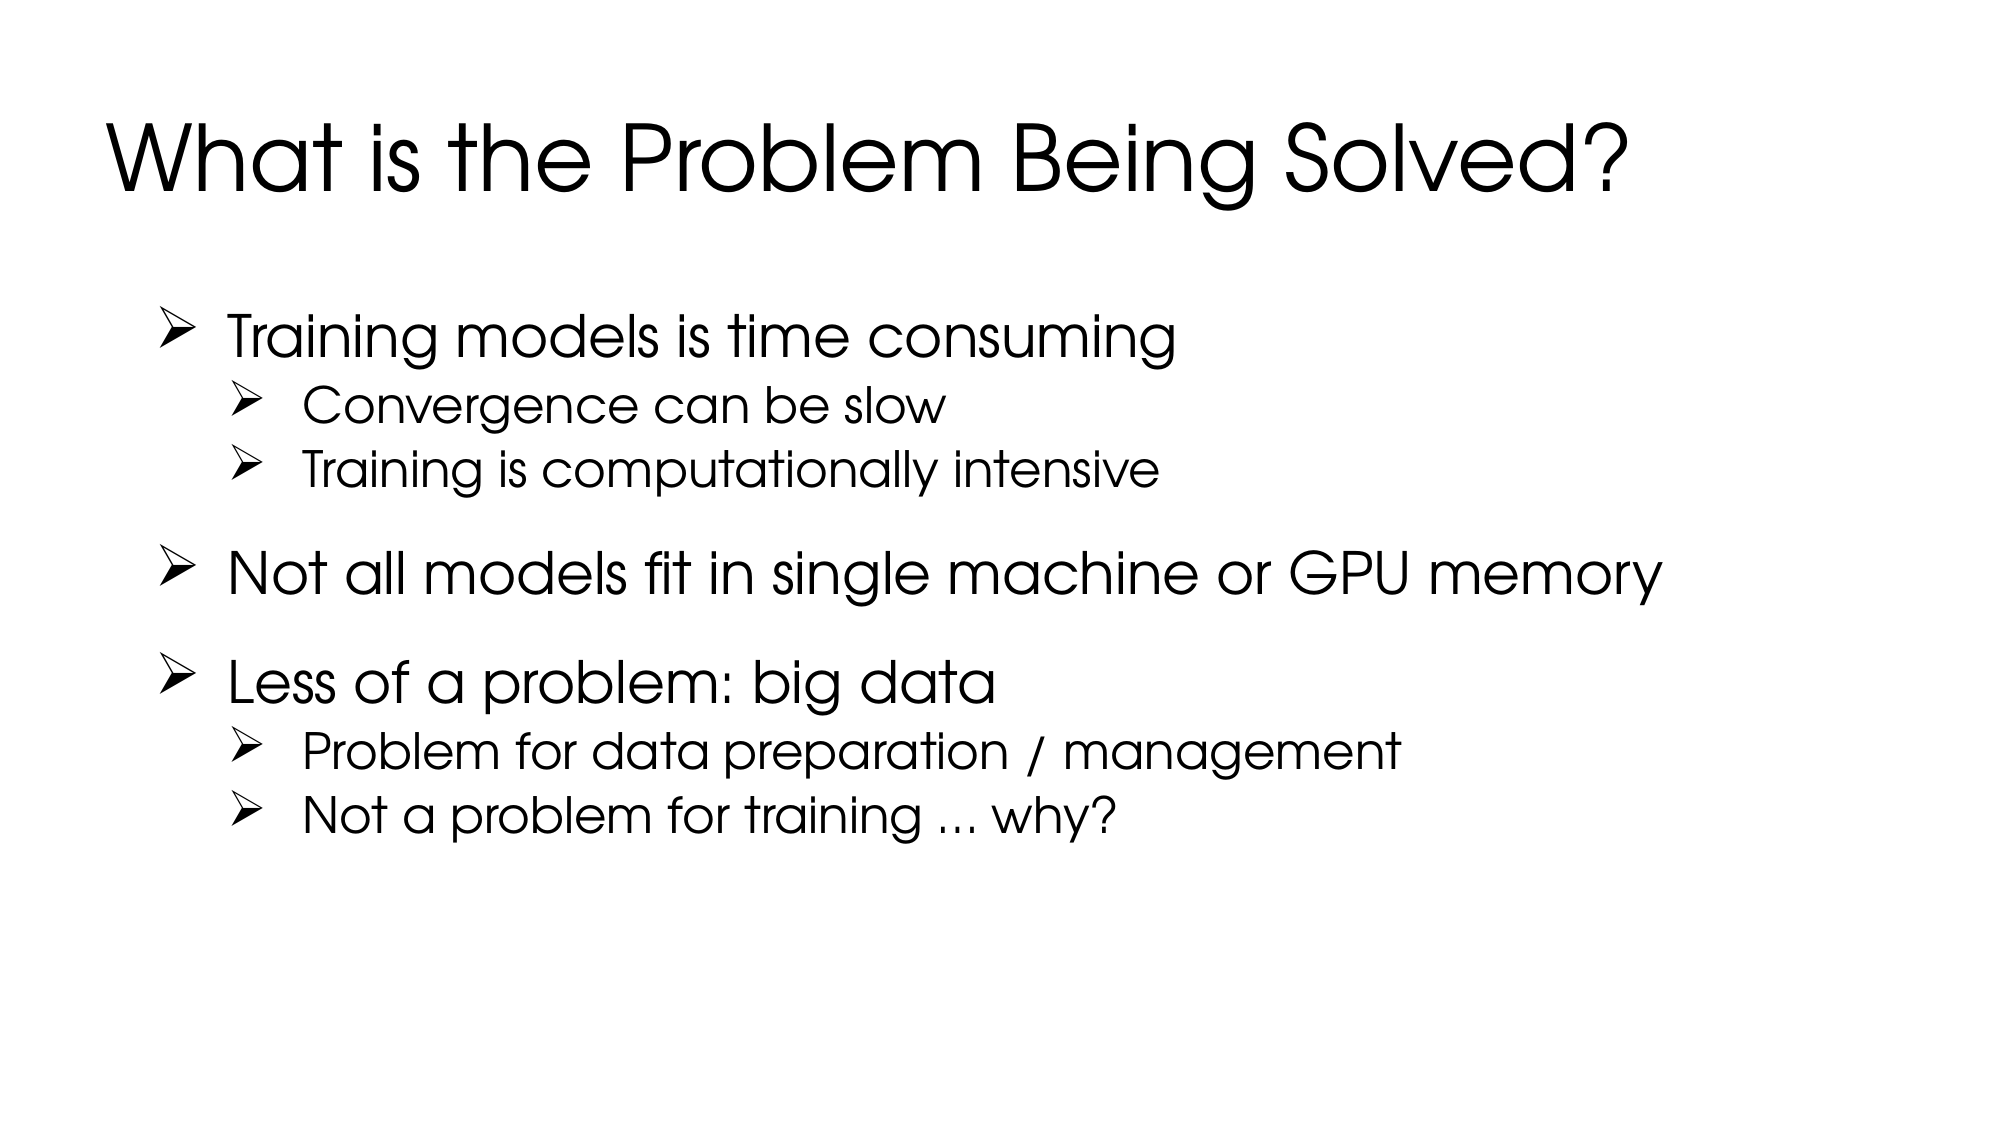

# What is the Problem Being Solved?
Training models is time consuming
Convergence can be slow
Training is computationally intensive
Not all models fit in single machine or GPU memory
Less of a problem: big data
Problem for data preparation / management
Not a problem for training … why?